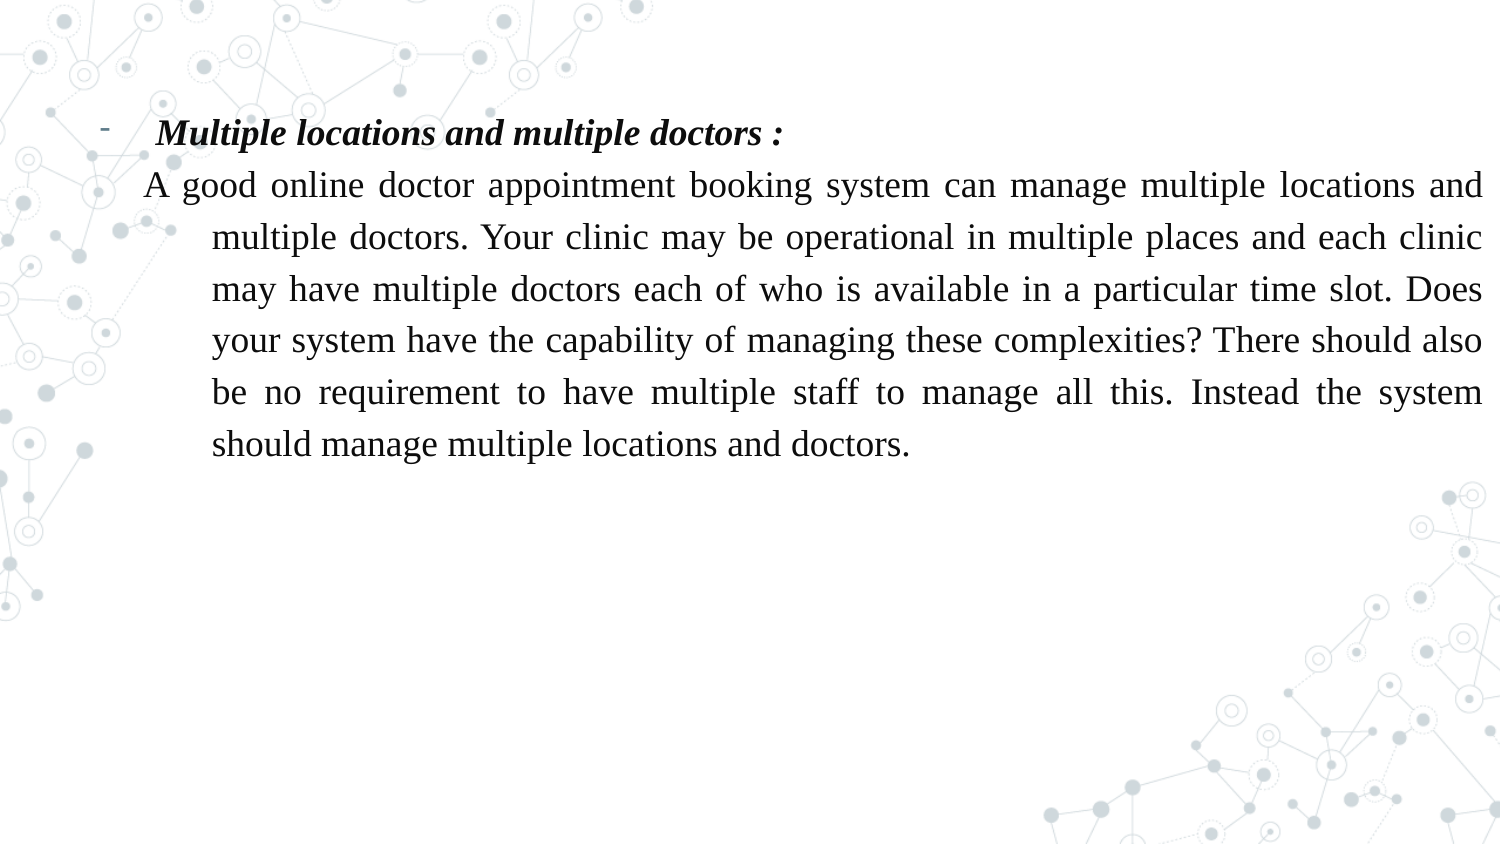

Multiple locations and multiple doctors :
A good online doctor appointment booking system can manage multiple locations and multiple doctors. Your clinic may be operational in multiple places and each clinic may have multiple doctors each of who is available in a particular time slot. Does your system have the capability of managing these complexities? There should also be no requirement to have multiple staff to manage all this. Instead the system should manage multiple locations and doctors.